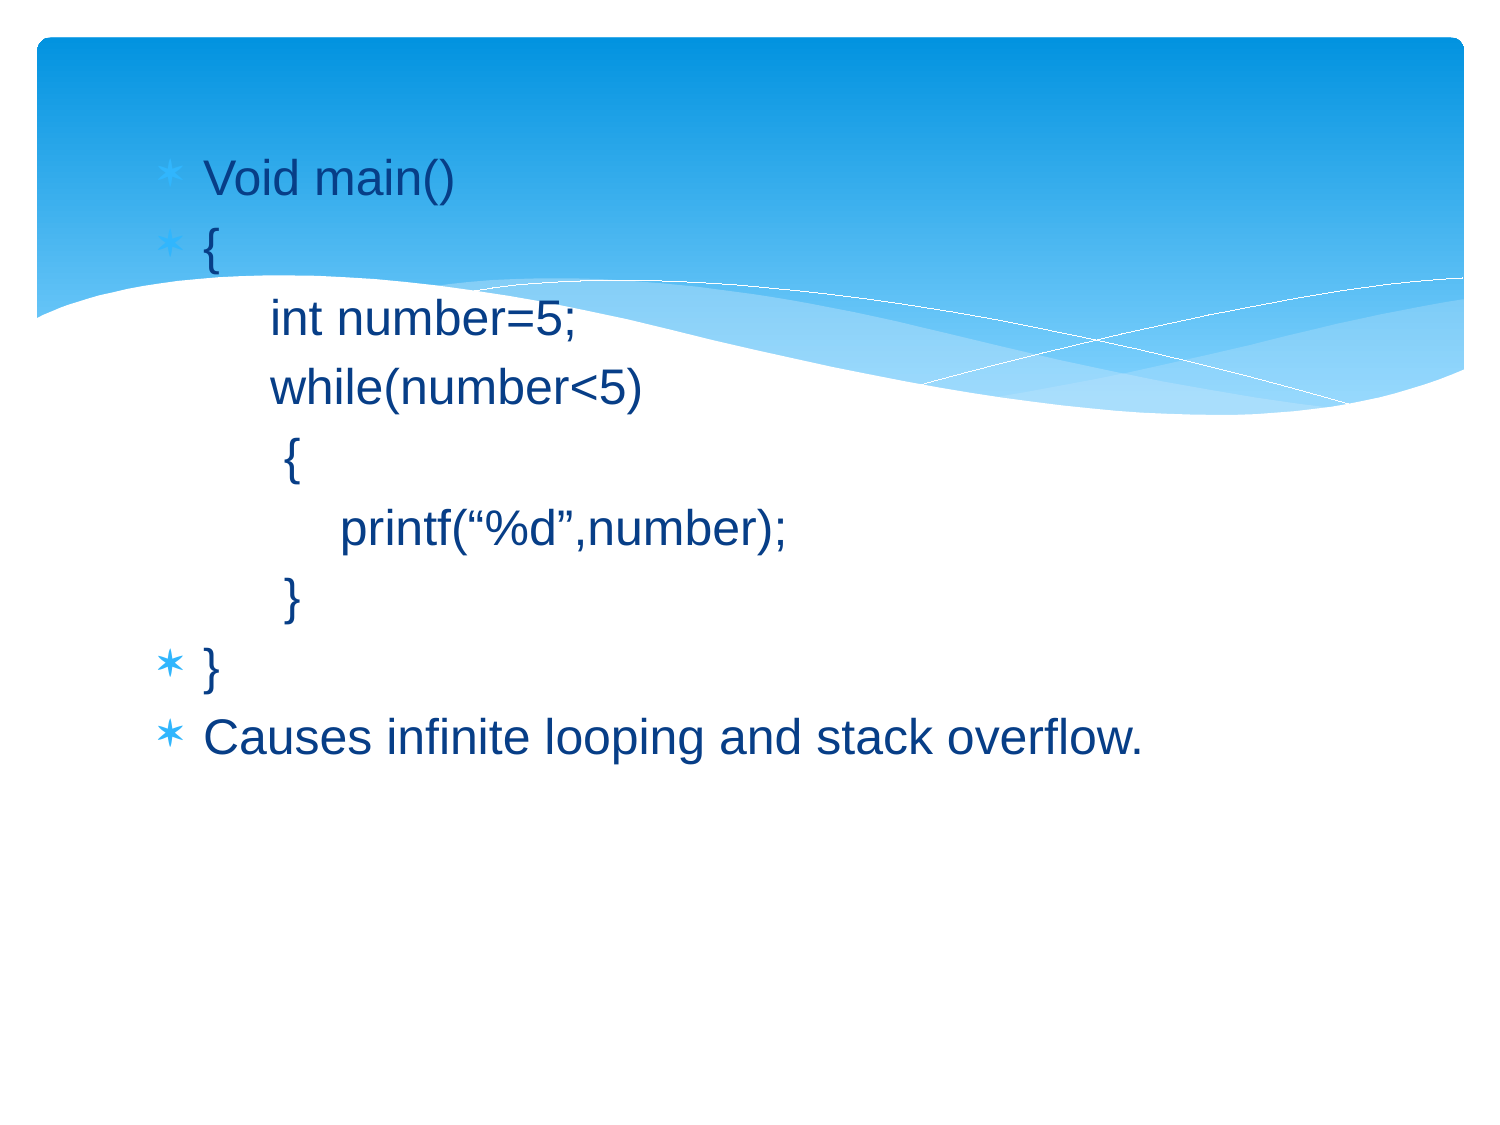

Void main()
{
        int number=5;
        while(number<5)
         {
             printf(“%d”,number);
         }
}
Causes infinite looping and stack overflow.